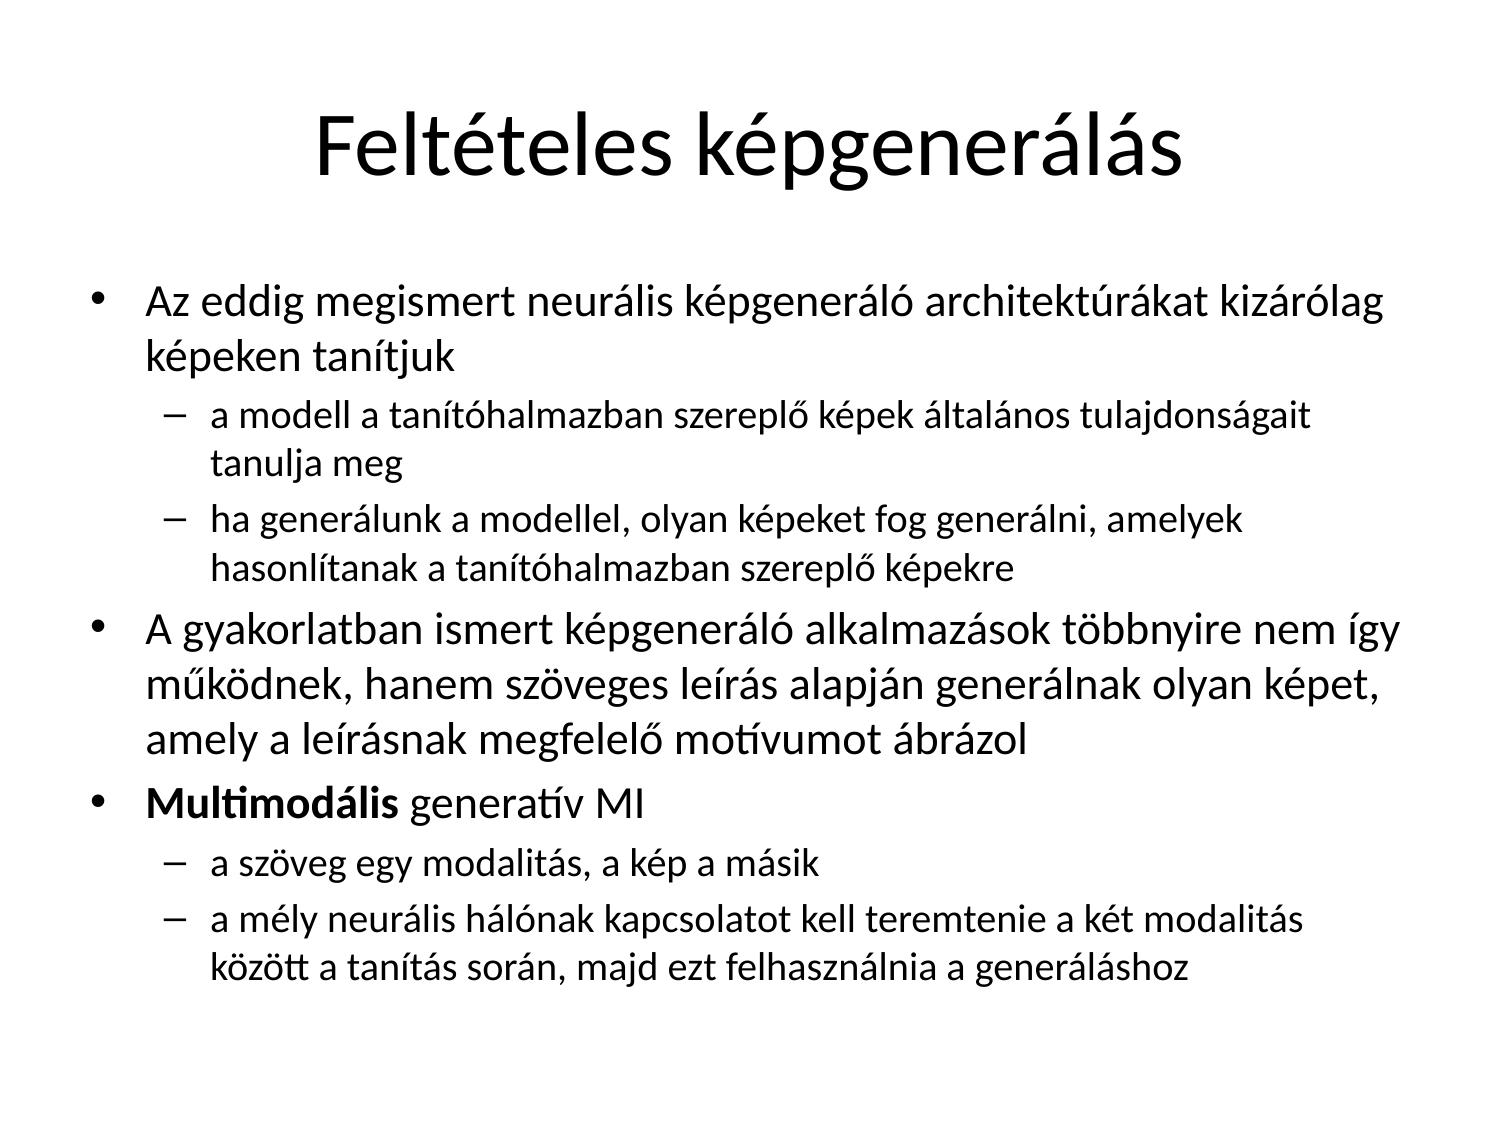

# Feltételes képgenerálás
Az eddig megismert neurális képgeneráló architektúrákat kizárólag képeken tanítjuk
a modell a tanítóhalmazban szereplő képek általános tulajdonságait tanulja meg
ha generálunk a modellel, olyan képeket fog generálni, amelyek hasonlítanak a tanítóhalmazban szereplő képekre
A gyakorlatban ismert képgeneráló alkalmazások többnyire nem így működnek, hanem szöveges leírás alapján generálnak olyan képet, amely a leírásnak megfelelő motívumot ábrázol
Multimodális generatív MI
a szöveg egy modalitás, a kép a másik
a mély neurális hálónak kapcsolatot kell teremtenie a két modalitás között a tanítás során, majd ezt felhasználnia a generáláshoz